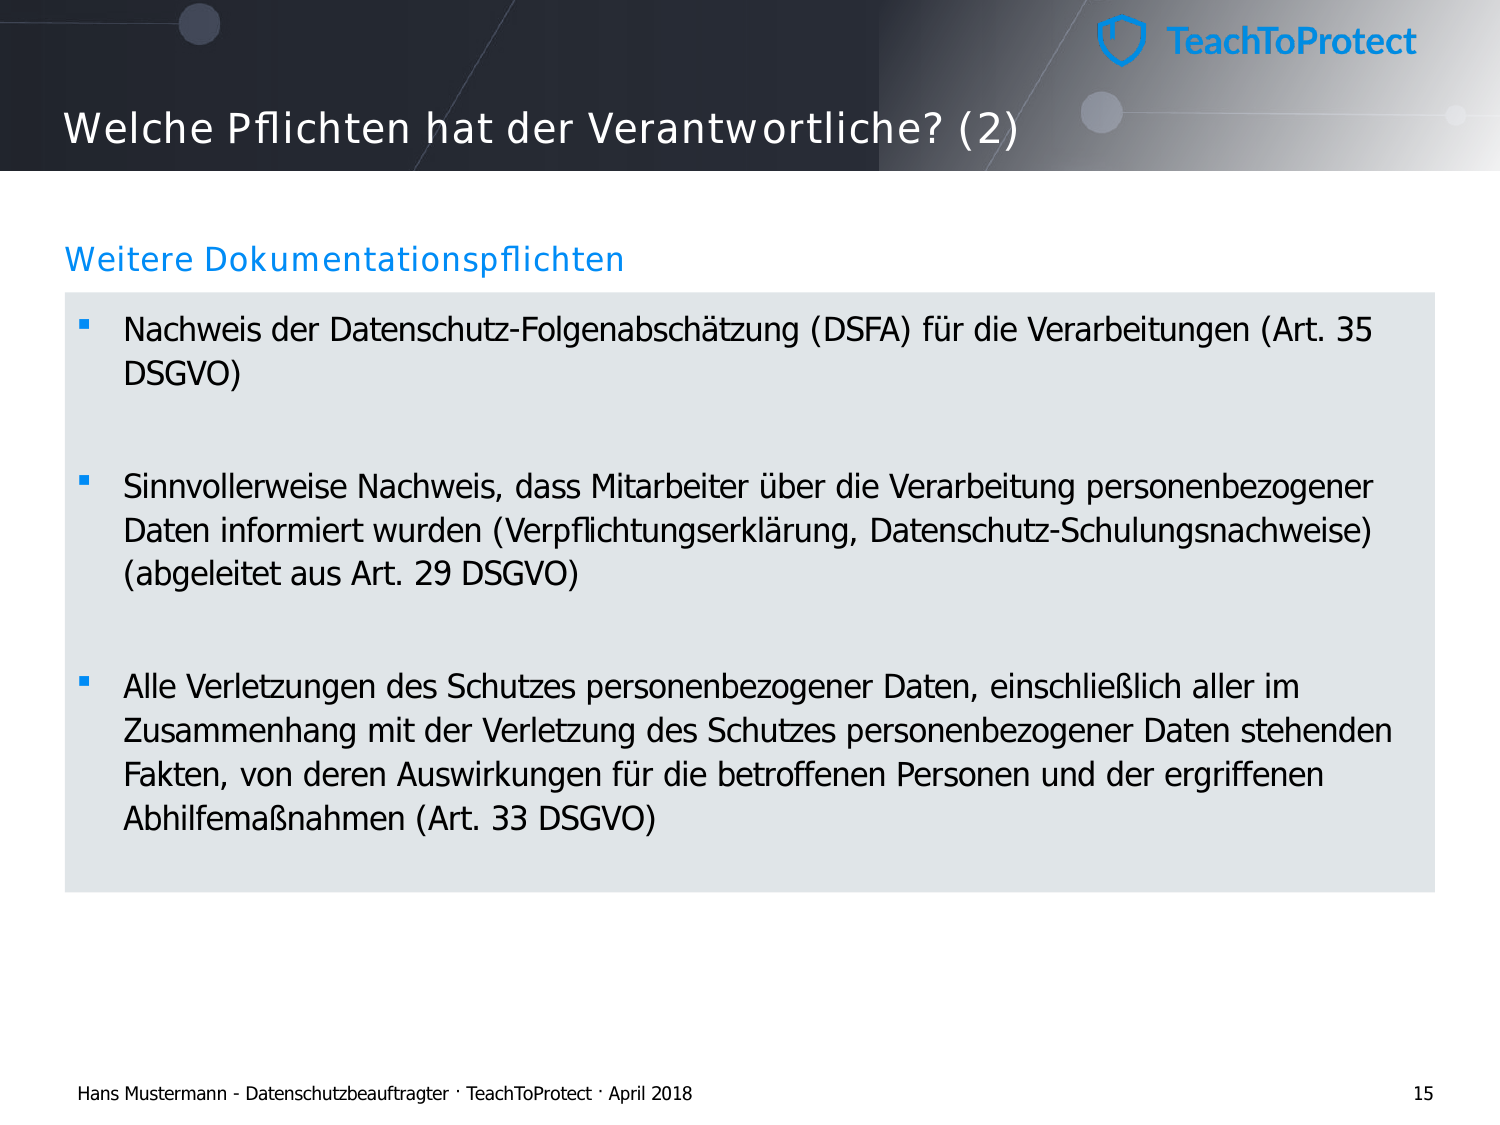

# Welche Pflichten hat der Verantwortliche? (2)
Weitere Dokumentationspflichten
Nachweis der Datenschutz-Folgenabschätzung (DSFA) für die Verarbeitungen (Art. 35 DSGVO)

Sinnvollerweise Nachweis, dass Mitarbeiter über die Verarbeitung personenbezogener Daten informiert wurden (Verpflichtungserklärung, Datenschutz-Schulungsnachweise) (abgeleitet aus Art. 29 DSGVO)

Alle Verletzungen des Schutzes personenbezogener Daten, einschließlich aller im Zusammenhang mit der Verletzung des Schutzes personenbezogener Daten stehenden Fakten, von deren Auswirkungen für die betroffenen Personen und der ergriffenen Abhilfemaßnahmen (Art. 33 DSGVO)